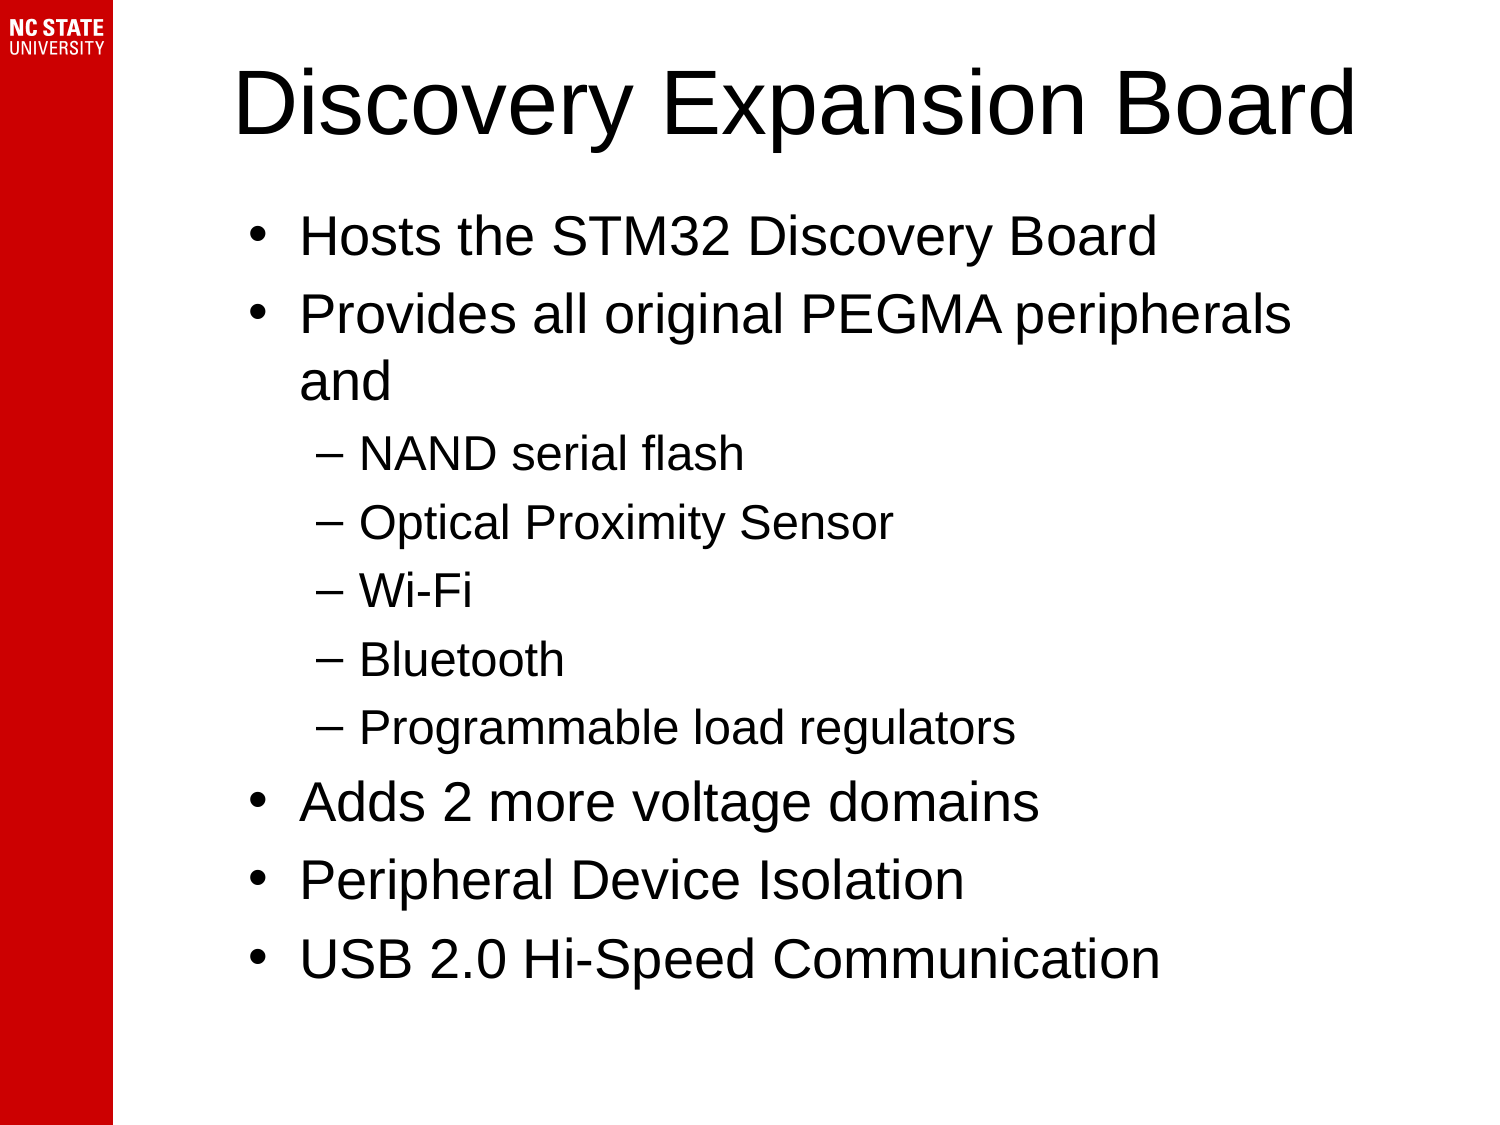

# Discovery Expansion Board
Hosts the STM32 Discovery Board
Provides all original PEGMA peripherals and
NAND serial flash
Optical Proximity Sensor
Wi-Fi
Bluetooth
Programmable load regulators
Adds 2 more voltage domains
Peripheral Device Isolation
USB 2.0 Hi-Speed Communication